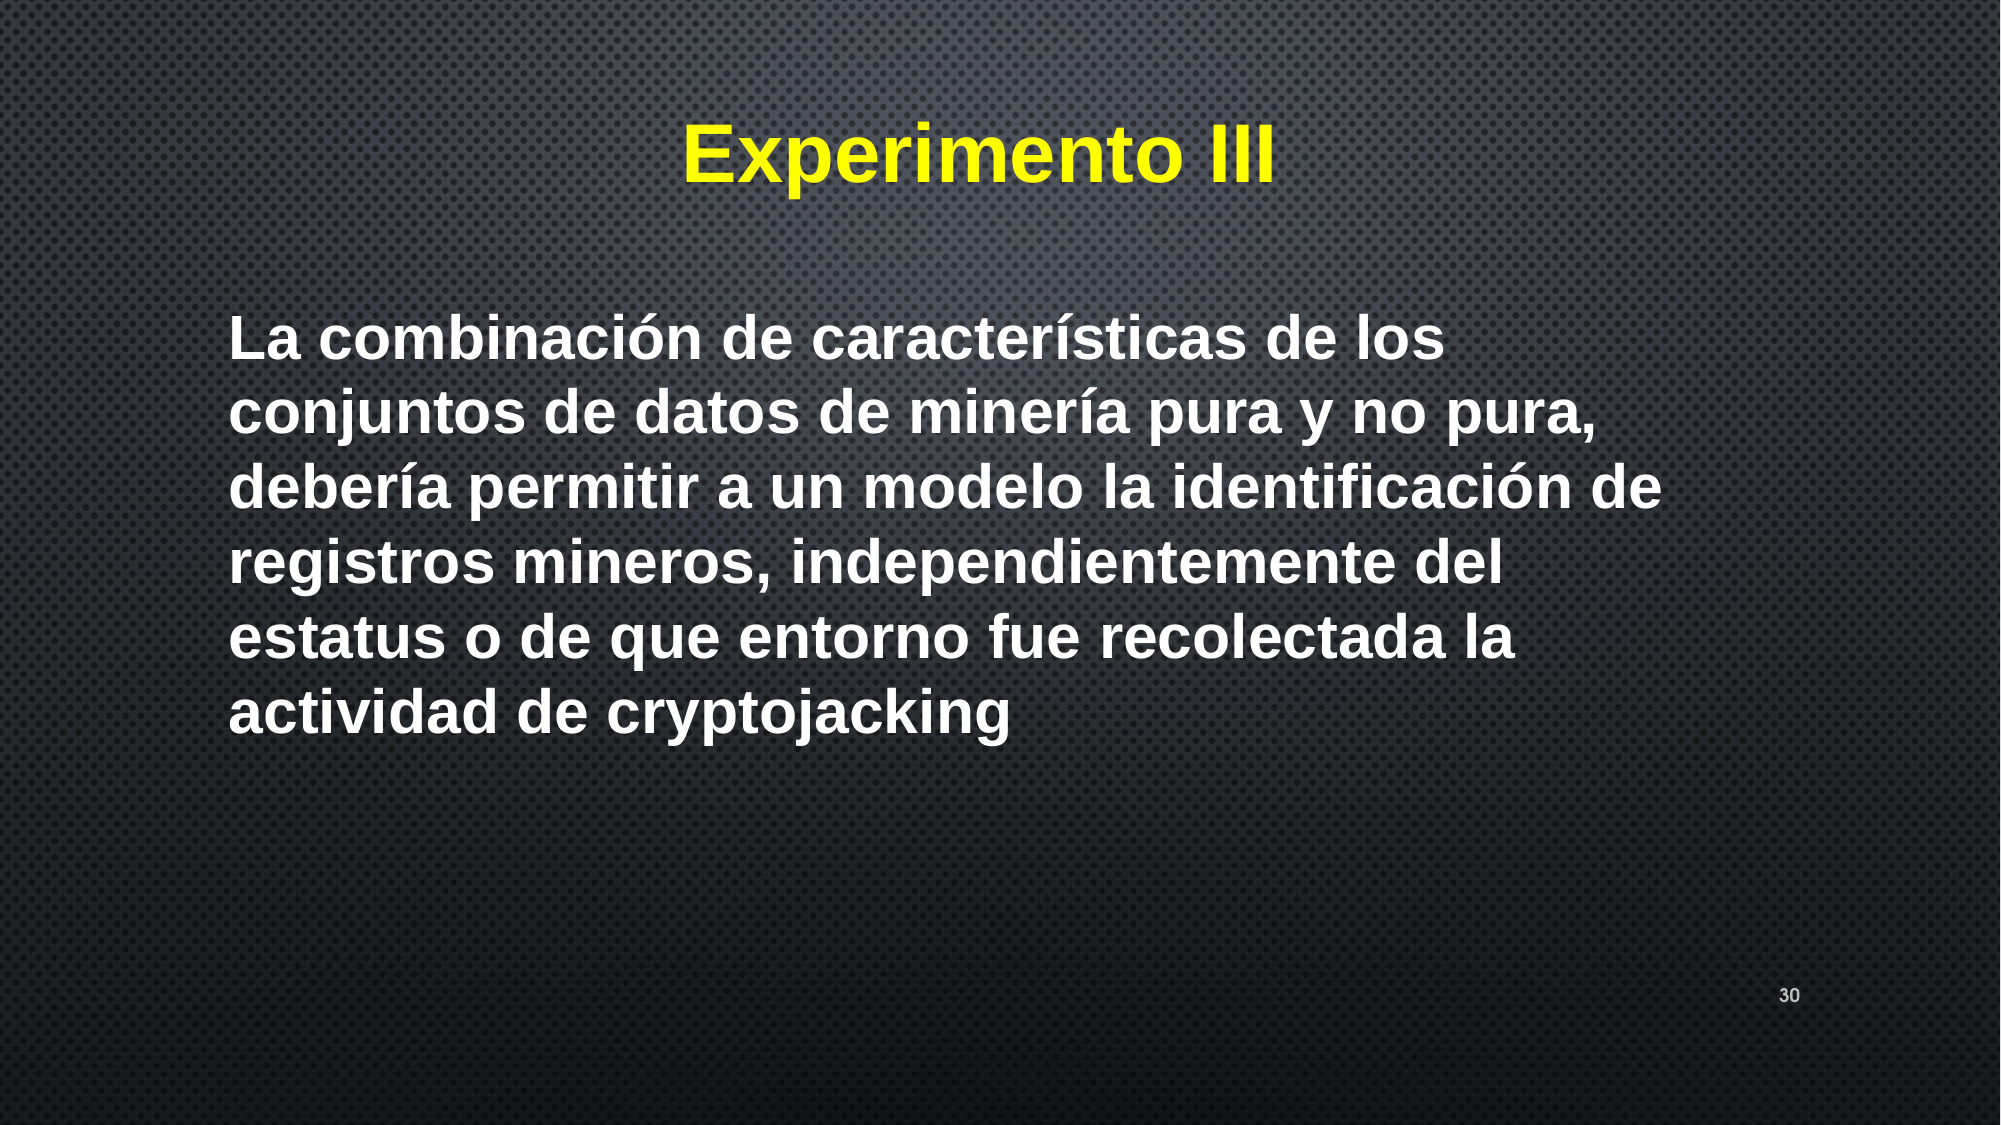

Experimento III
La combinación de características de los conjuntos de datos de minería pura y no pura, debería permitir a un modelo la identificación de registros mineros, independientemente del estatus o de que entorno fue recolectada la actividad de cryptojacking
30